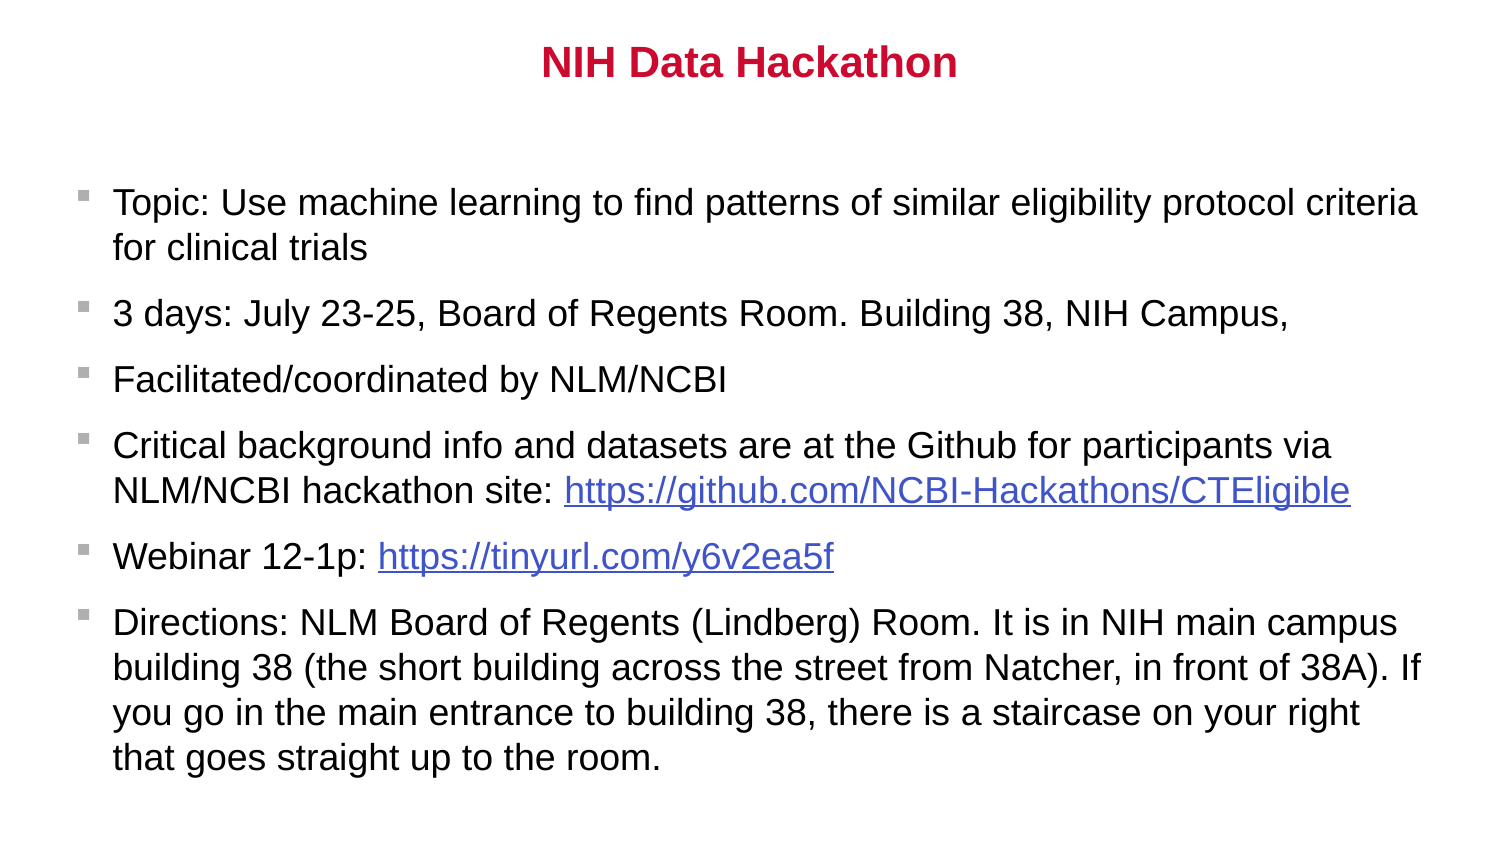

# NIH Data Hackathon

Topic: Use machine learning to find patterns of similar eligibility protocol criteria for clinical trials
3 days: July 23-25, Board of Regents Room. Building 38, NIH Campus,
Facilitated/coordinated by NLM/NCBI
Critical background info and datasets are at the Github for participants via NLM/NCBI hackathon site: https://github.com/NCBI-Hackathons/CTEligible
Webinar 12-1p: https://tinyurl.com/y6v2ea5f
Directions: NLM Board of Regents (Lindberg) Room. It is in NIH main campus building 38 (the short building across the street from Natcher, in front of 38A). If you go in the main entrance to building 38, there is a staircase on your right that goes straight up to the room.